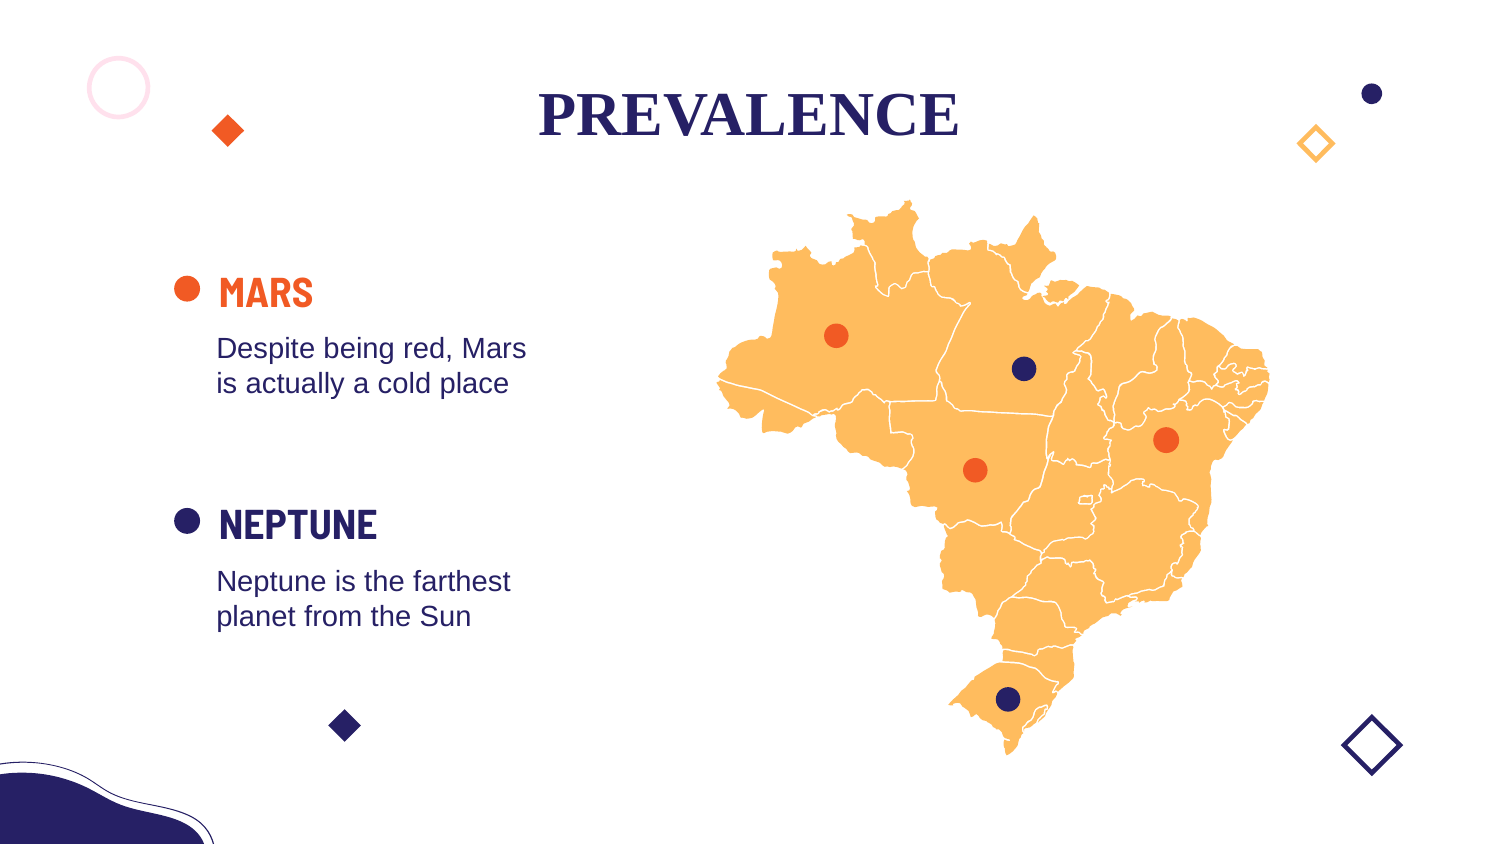

# PREVALENCE

MARS

Despite being red, Mars is actually a cold place

NEPTUNE

Neptune is the farthest planet from the Sun